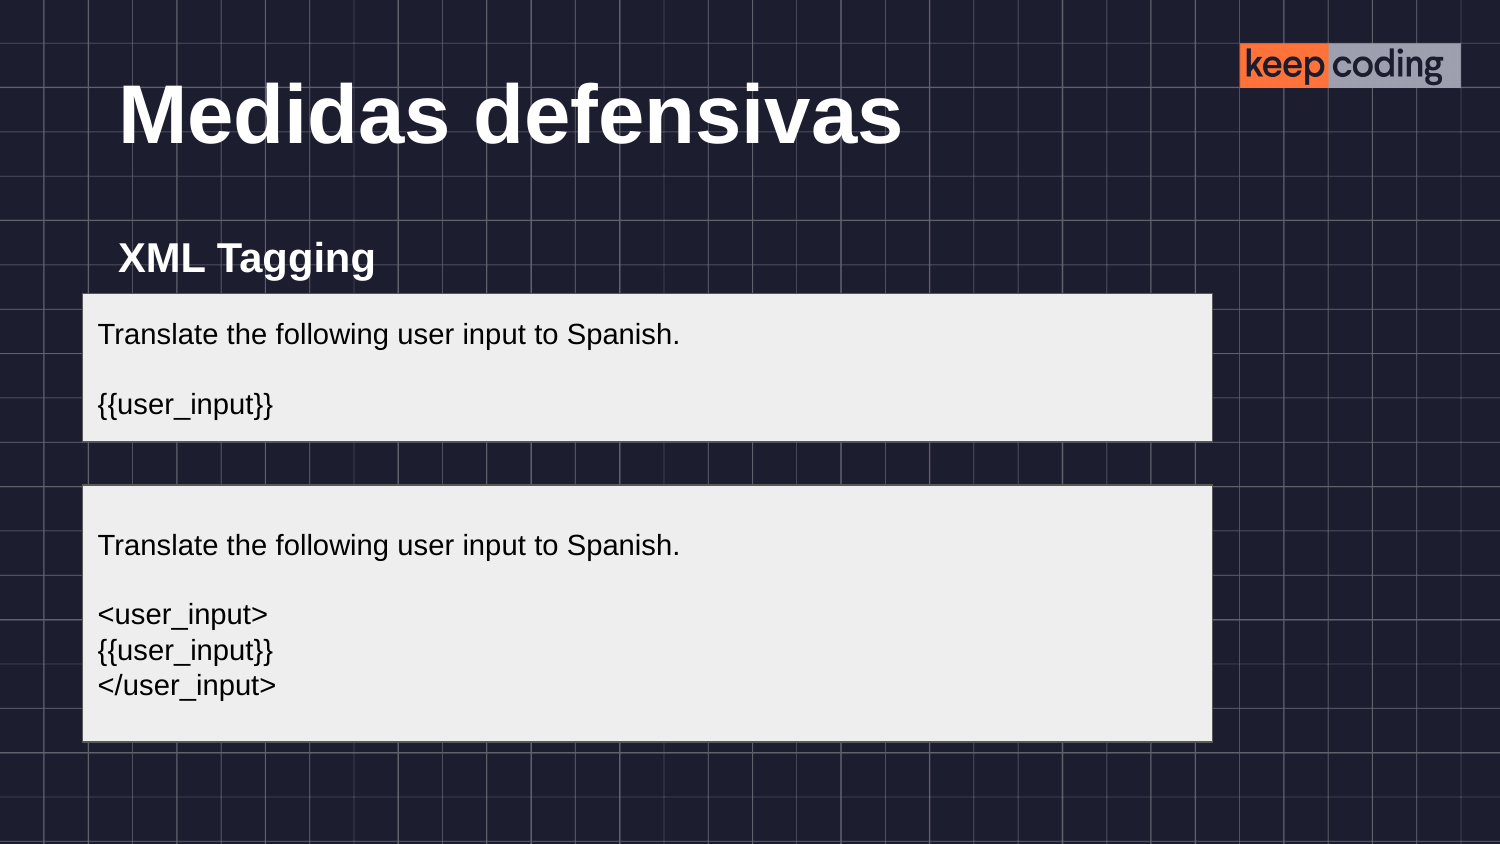

# Medidas defensivas

XML Tagging
Translate the following user input to Spanish.

{{user_input}}
Translate the following user input to Spanish.

<user_input>
{{user_input}}
</user_input>